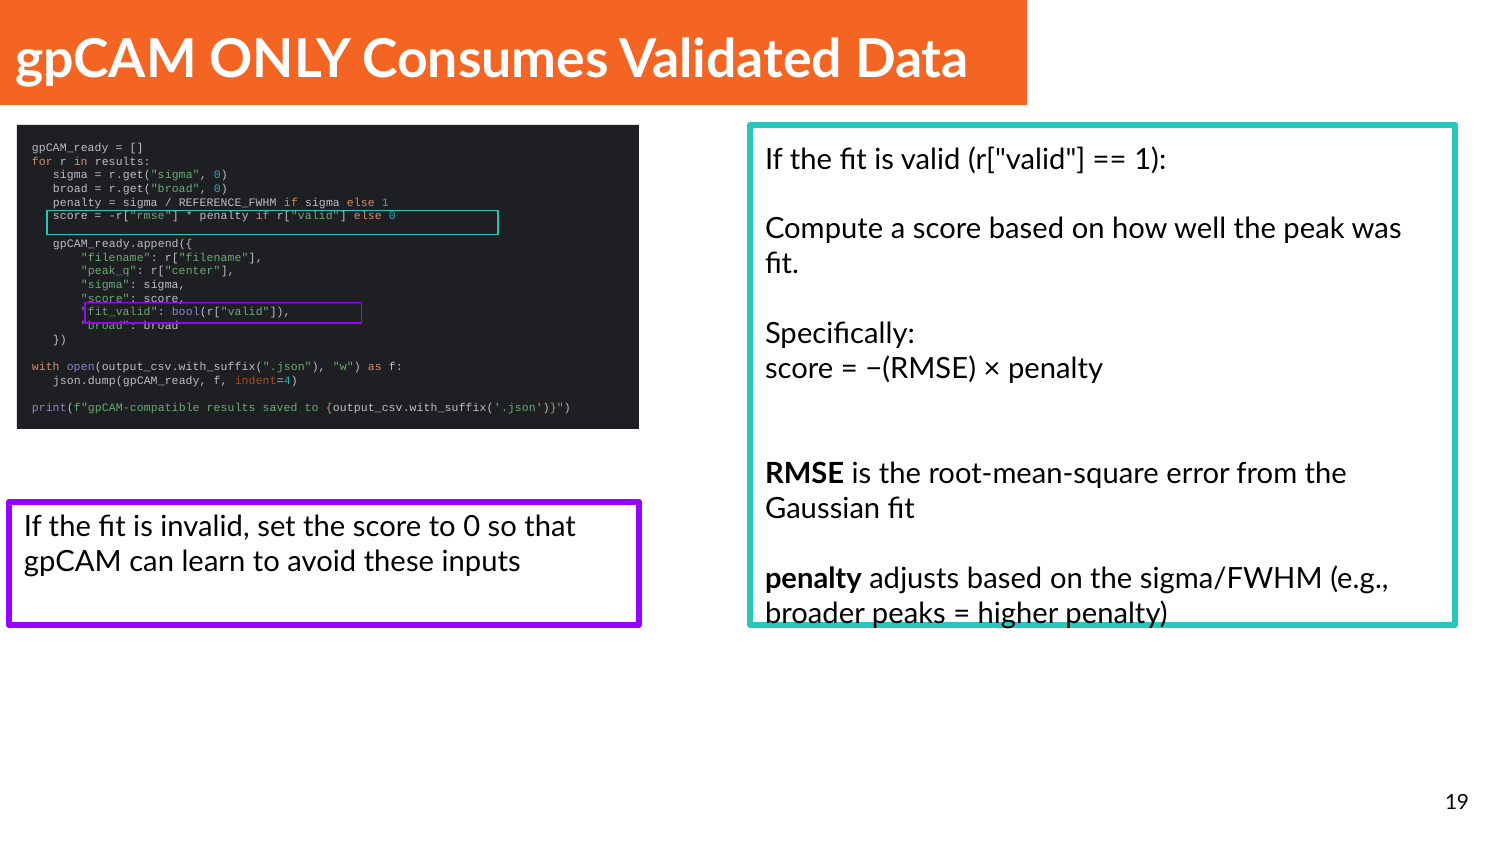

# gpCAM ONLY Consumes Validated Data
gpCAM_ready = []
for r in results:
   sigma = r.get("sigma", 0)
   broad = r.get("broad", 0)
   penalty = sigma / REFERENCE_FWHM if sigma else 1
   score = -r["rmse"] * penalty if r["valid"] else 0

   gpCAM_ready.append({
       "filename": r["filename"],
       "peak_q": r["center"],
       "sigma": sigma,
       "score": score,
       "fit_valid": bool(r["valid"]),
       "broad": broad
   })

with open(output_csv.with_suffix(".json"), "w") as f:
   json.dump(gpCAM_ready, f, indent=4)

print(f"gpCAM-compatible results saved to {output_csv.with_suffix('.json')}")
If the fit is valid (r["valid"] == 1):

Compute a score based on how well the peak was fit.

Specifically:
score = −(RMSE) × penalty

RMSE is the root-mean-square error from the Gaussian fit

penalty adjusts based on the sigma/FWHM (e.g., broader peaks = higher penalty)

If the fit is invalid, set the score to 0 so that gpCAM can learn to avoid these inputs

19